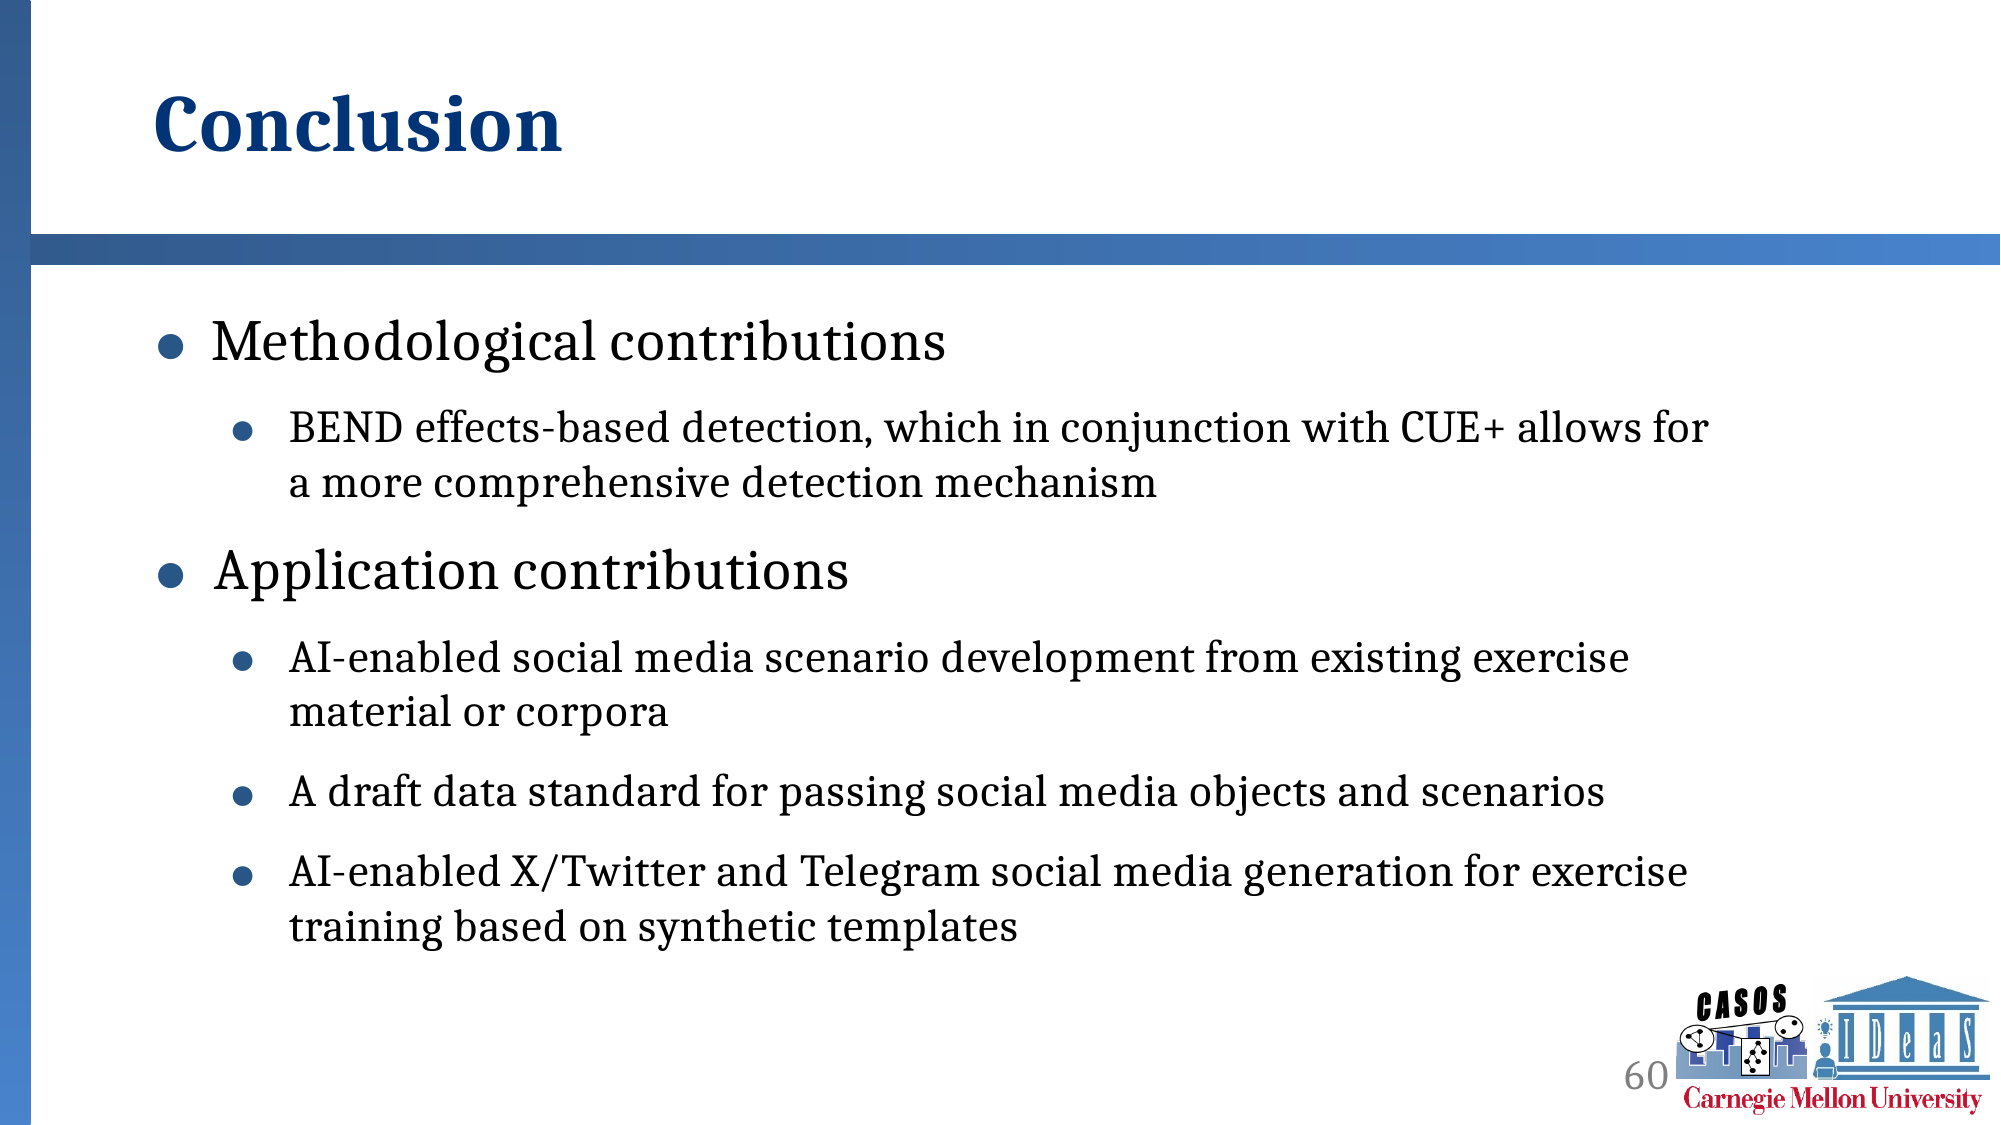

# Conclusion
Methodological contributions
BEND effects-based detection, which in conjunction with CUE+ allows for a more comprehensive detection mechanism
Application contributions
AI-enabled social media scenario development from existing exercise material or corpora
A draft data standard for passing social media objects and scenarios
AI-enabled X/Twitter and Telegram social media generation for exercise training based on synthetic templates

60